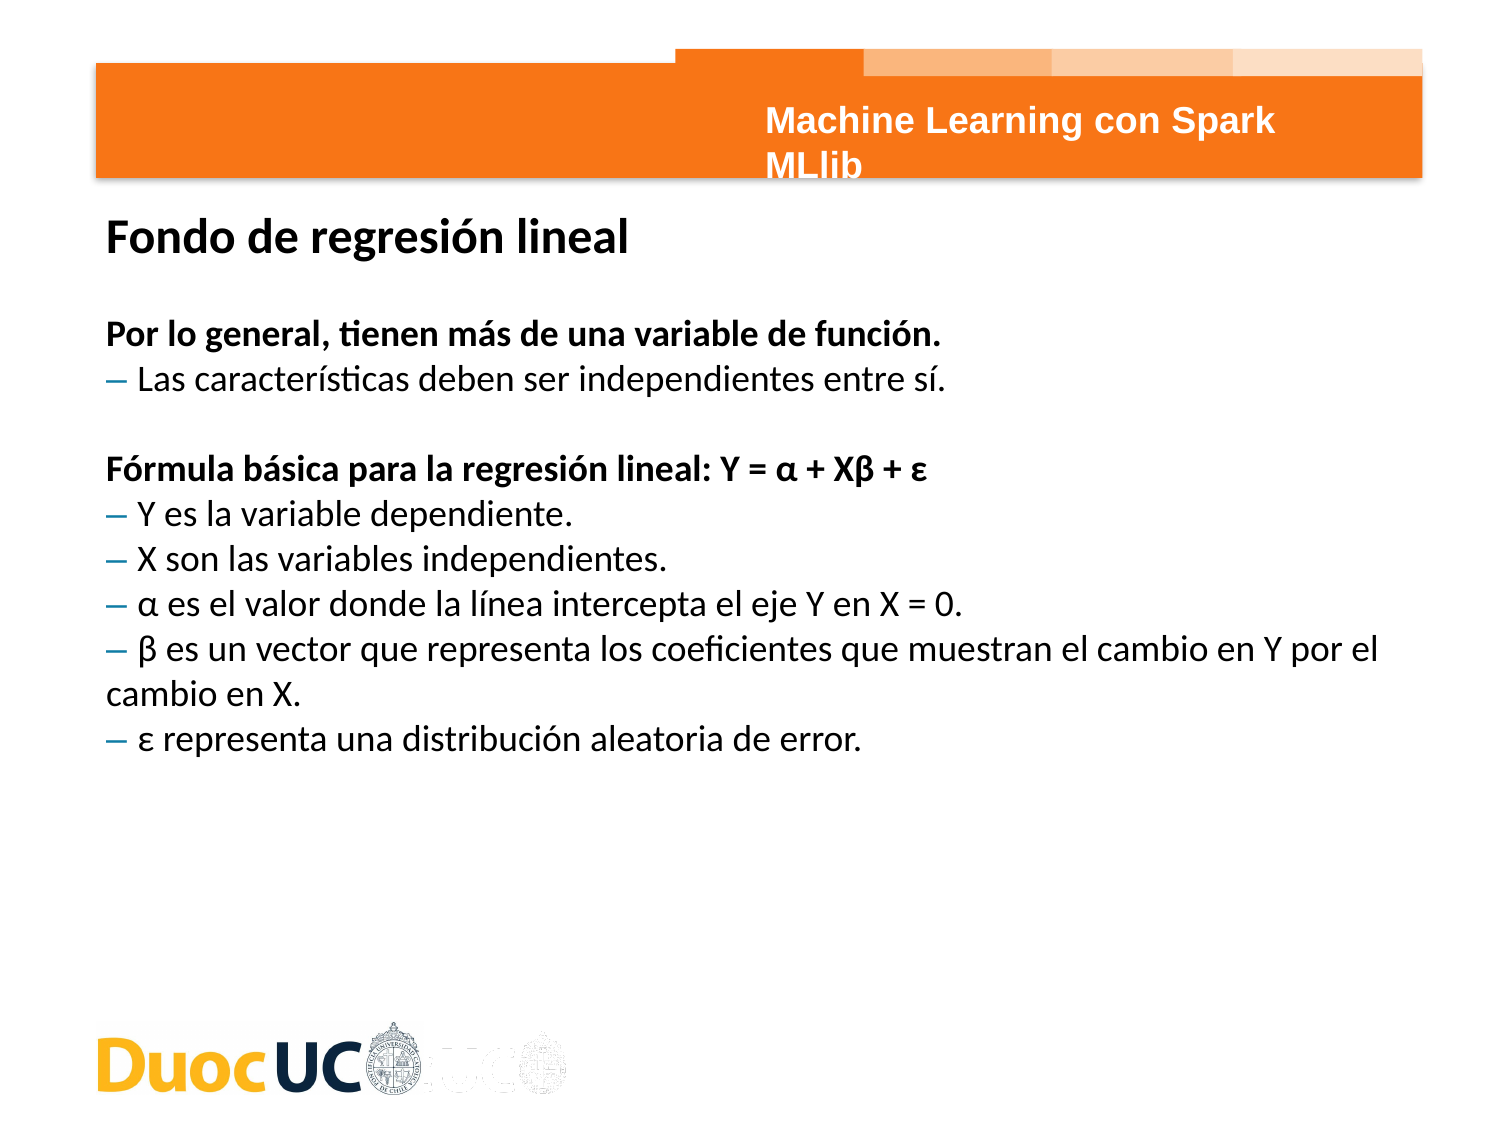

Machine Learning con Spark MLlib
Fondo de regresión lineal

Por lo general, tienen más de una variable de función.
– Las características deben ser independientes entre sí.

Fórmula básica para la regresión lineal: Y = α + Xβ + ε
– Y es la variable dependiente.
– X son las variables independientes.
– α es el valor donde la línea intercepta el eje Y en X = 0.
– β es un vector que representa los coeficientes que muestran el cambio en Y por el cambio en X.
– ε representa una distribución aleatoria de error.